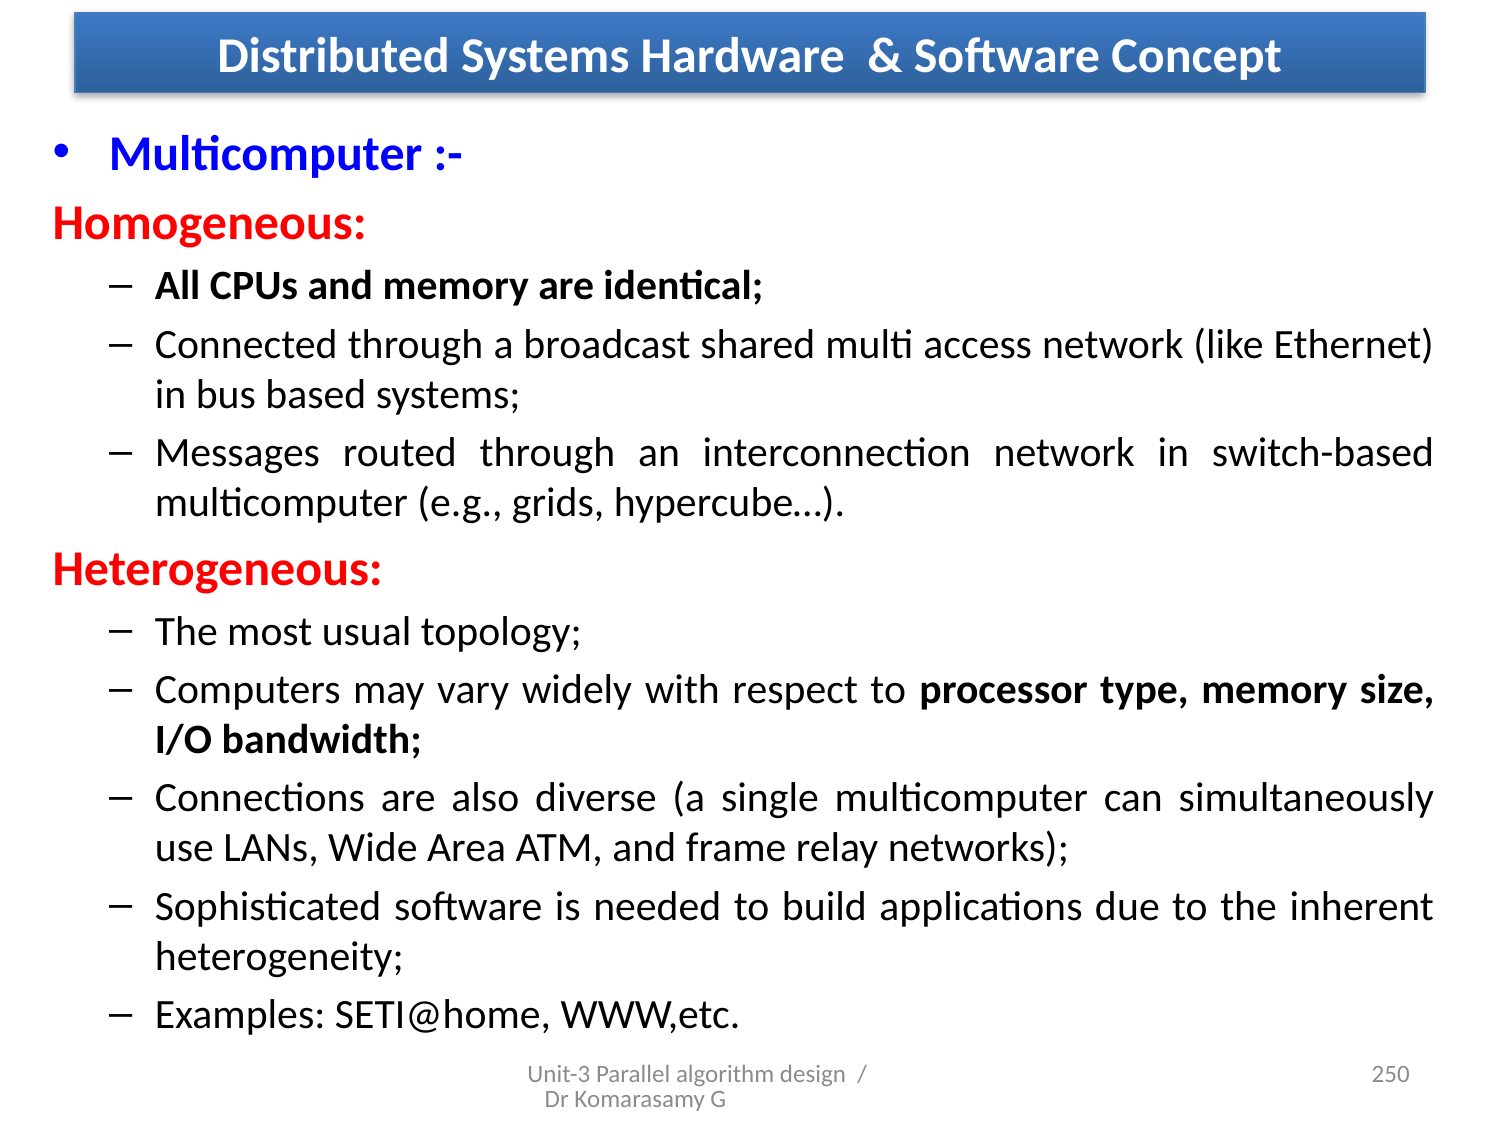

# Distributed Systems Hardware  & Software Concept
Multicomputer :-
Homogeneous:
All CPUs and memory are identical;
Connected through a broadcast shared multi access network (like Ethernet) in bus based systems;
Messages routed through an interconnection network in switch-based multicomputer (e.g., grids, hypercube…).
Heterogeneous:
The most usual topology;
Computers may vary widely with respect to processor type, memory size, I/O bandwidth;
Connections are also diverse (a single multicomputer can simultaneously use LANs, Wide Area ATM, and frame relay networks);
Sophisticated software is needed to build applications due to the inherent heterogeneity;
Examples: SETI@home, WWW,etc.

Unit-3 Parallel algorithm design  /                     Dr Komarasamy G
250